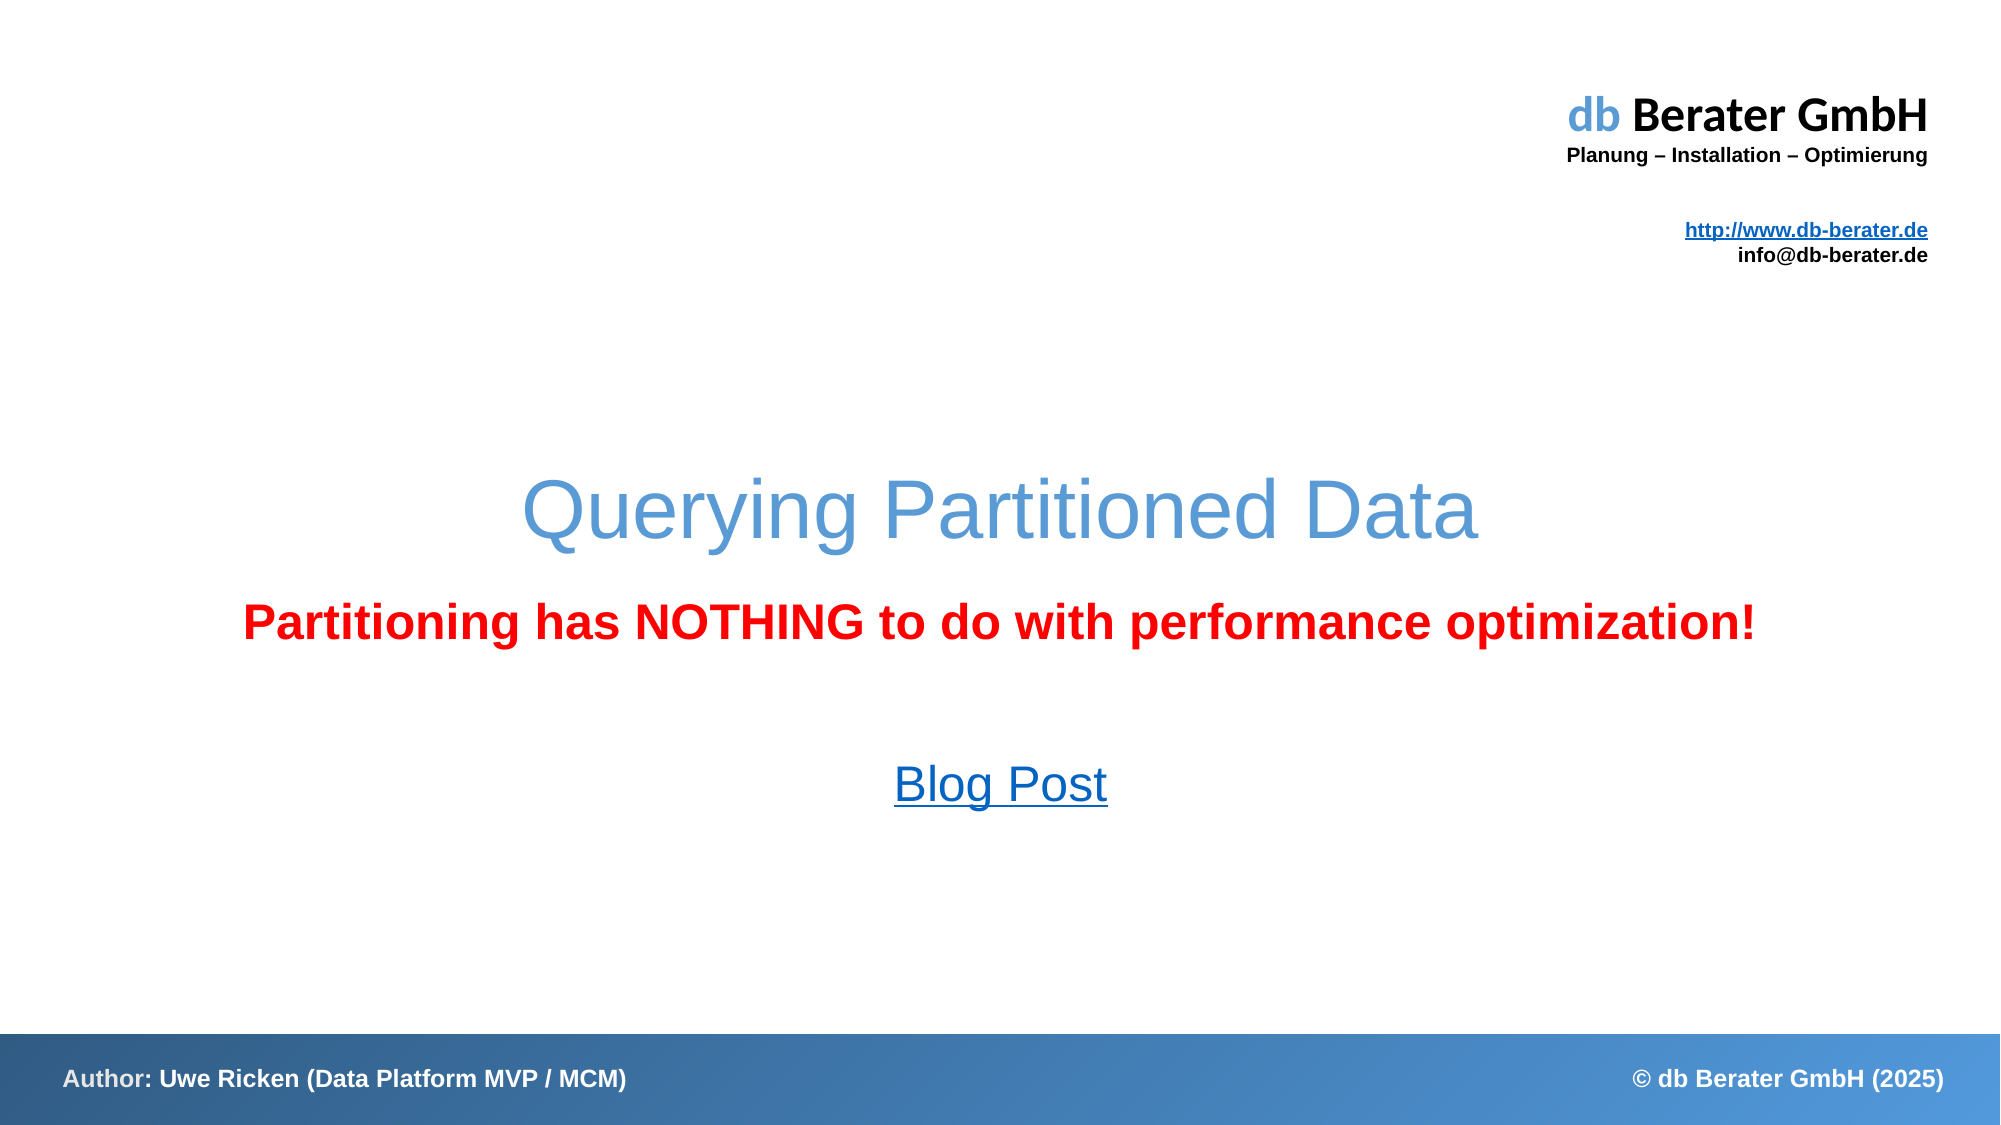

# Querying Partitioned Data
Partitioning has NOTHING to do with performance optimization!
Blog Post